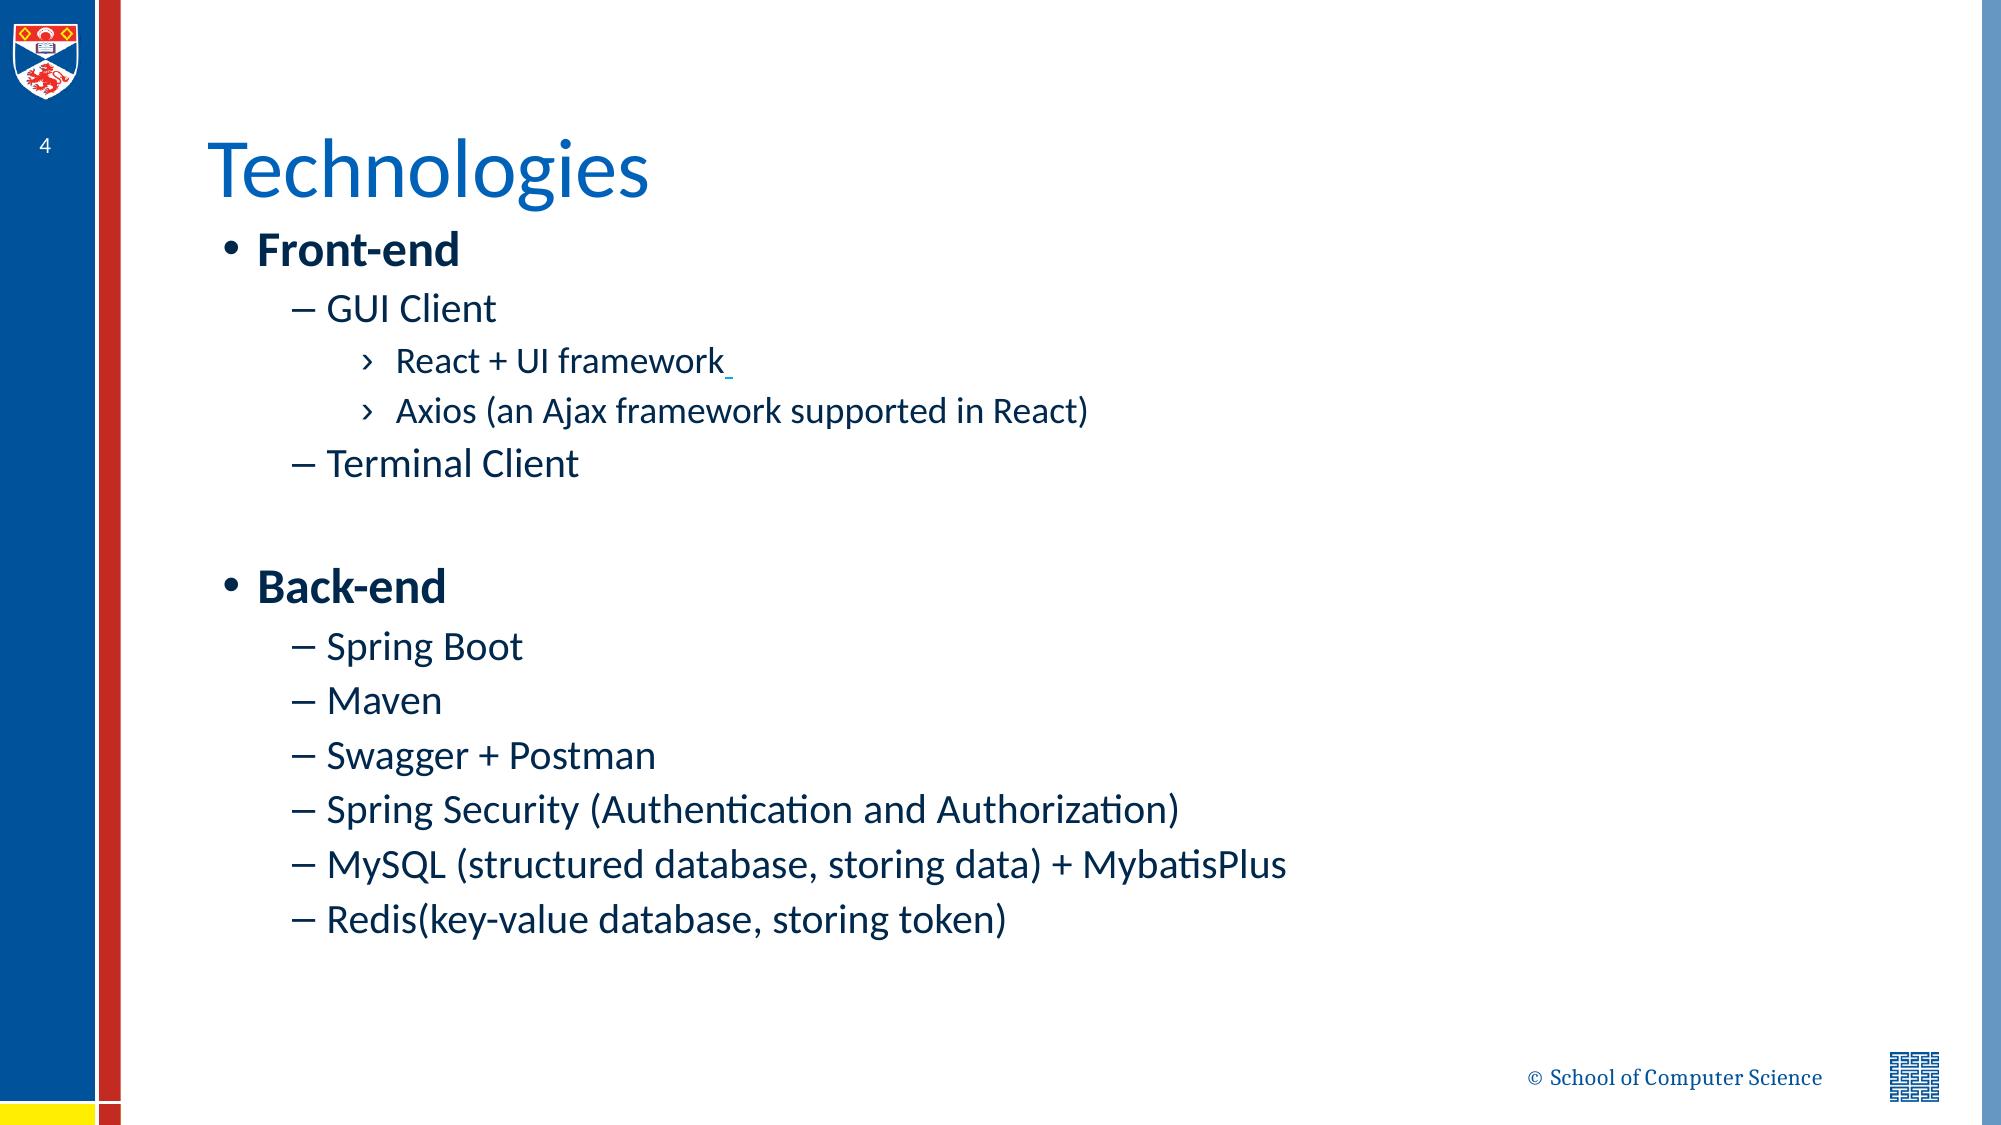

4
# Technologies
Front-end
GUI Client
React + UI framework
Axios (an Ajax framework supported in React)
Terminal Client

Back-end
Spring Boot
Maven
Swagger + Postman
Spring Security (Authentication and Authorization)
MySQL (structured database, storing data) + MybatisPlus
Redis(key-value database, storing token)